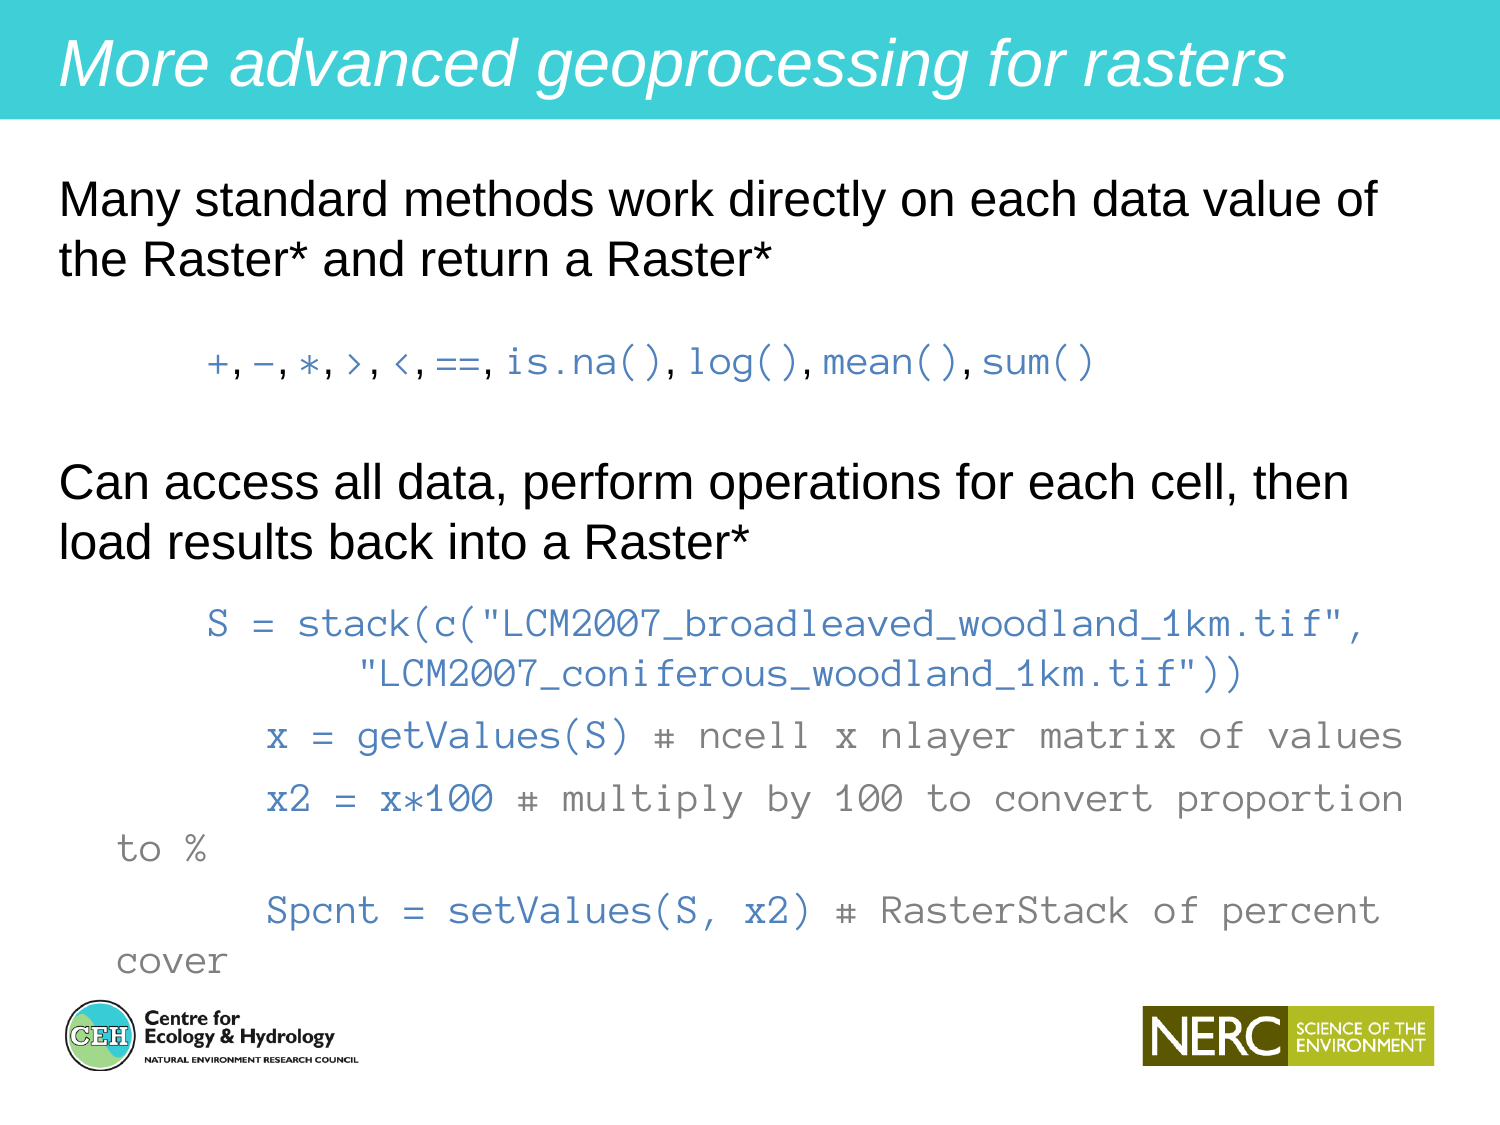

More advanced geoprocessing for rasters
Many standard methods work directly on each data value of the Raster* and return a Raster*
	+, -, *, >, <, ==, is.na(), log(), mean(), sum()
Can access all data, perform operations for each cell, then load results back into a Raster*
	S = stack(c("LCM2007_broadleaved_woodland_1km.tif", 			"LCM2007_coniferous_woodland_1km.tif"))
	x = getValues(S) # ncell x nlayer matrix of values
	x2 = x*100 # multiply by 100 to convert proportion to %
	Spcnt = setValues(S, x2) # RasterStack of percent cover